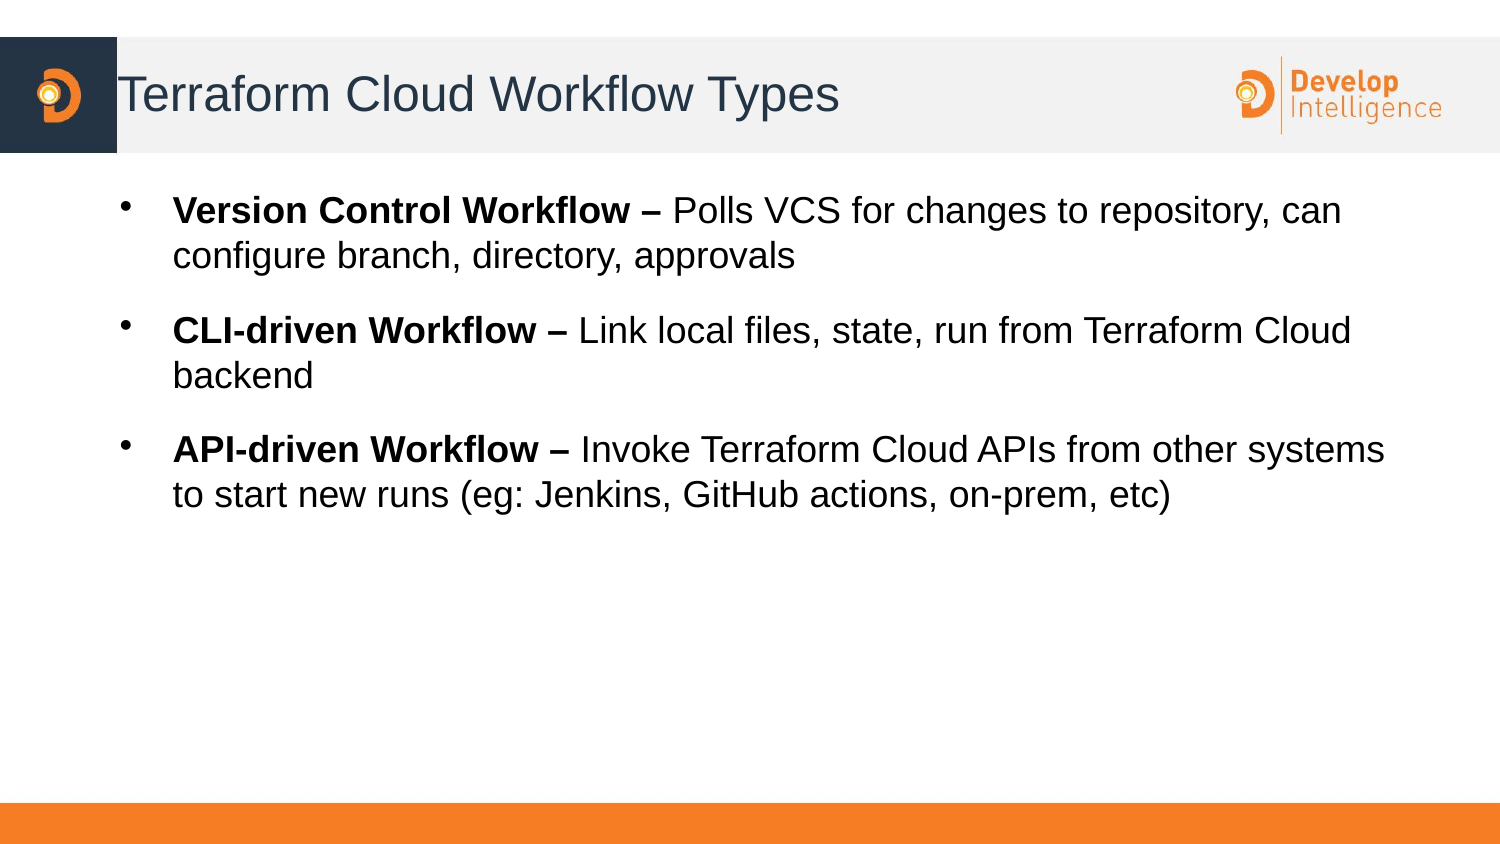

# Terraform Cloud Workflow Types
Version Control Workflow – Polls VCS for changes to repository, can configure branch, directory, approvals
CLI-driven Workflow – Link local files, state, run from Terraform Cloud backend
API-driven Workflow – Invoke Terraform Cloud APIs from other systems to start new runs (eg: Jenkins, GitHub actions, on-prem, etc)